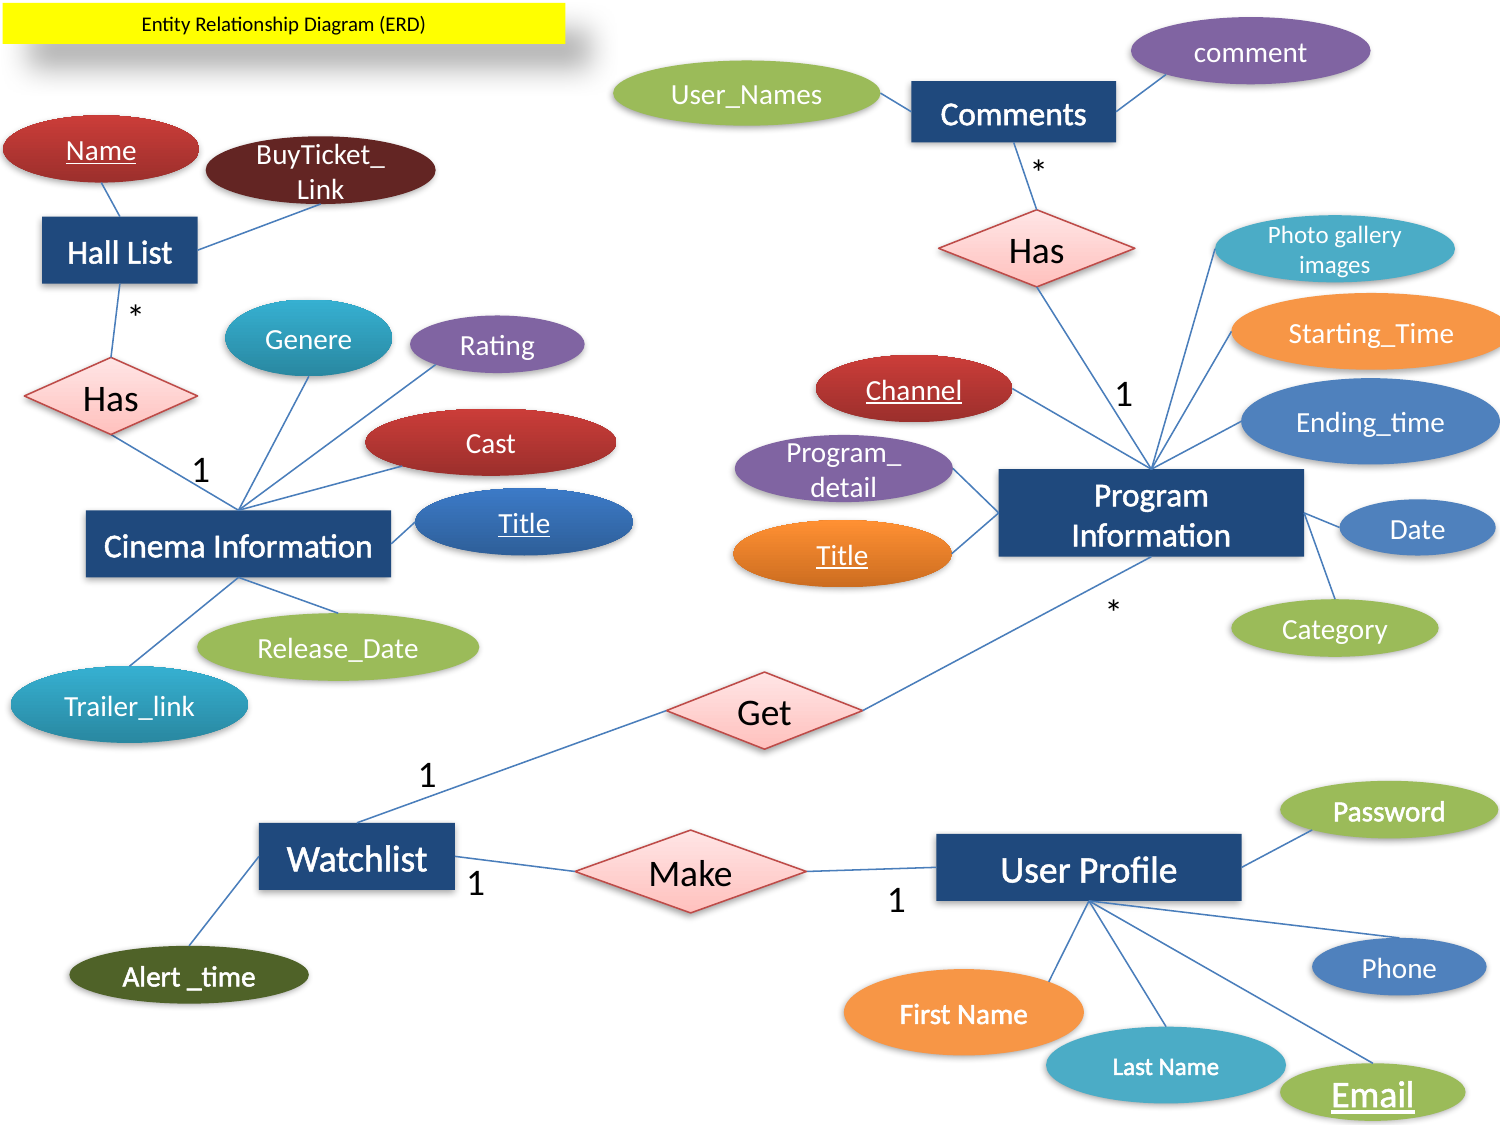

# Entity Relationship Diagram (ERD)
comment
User_Names
Comments
Name
BuyTicket_Link
*
Has
Photo gallery images
Starting_Time
Channel
Ending_time
Program_detail
Program Information
Title
Hall List
*
Genere
Rating
Cast
Title
Cinema Information
Has
1
1
Date
*
Category
Release_Date
Trailer_link
Get
1
Password
User Profile
Phone
First Name
Last Name
Email
Watchlist
Make
1
1
Alert _time